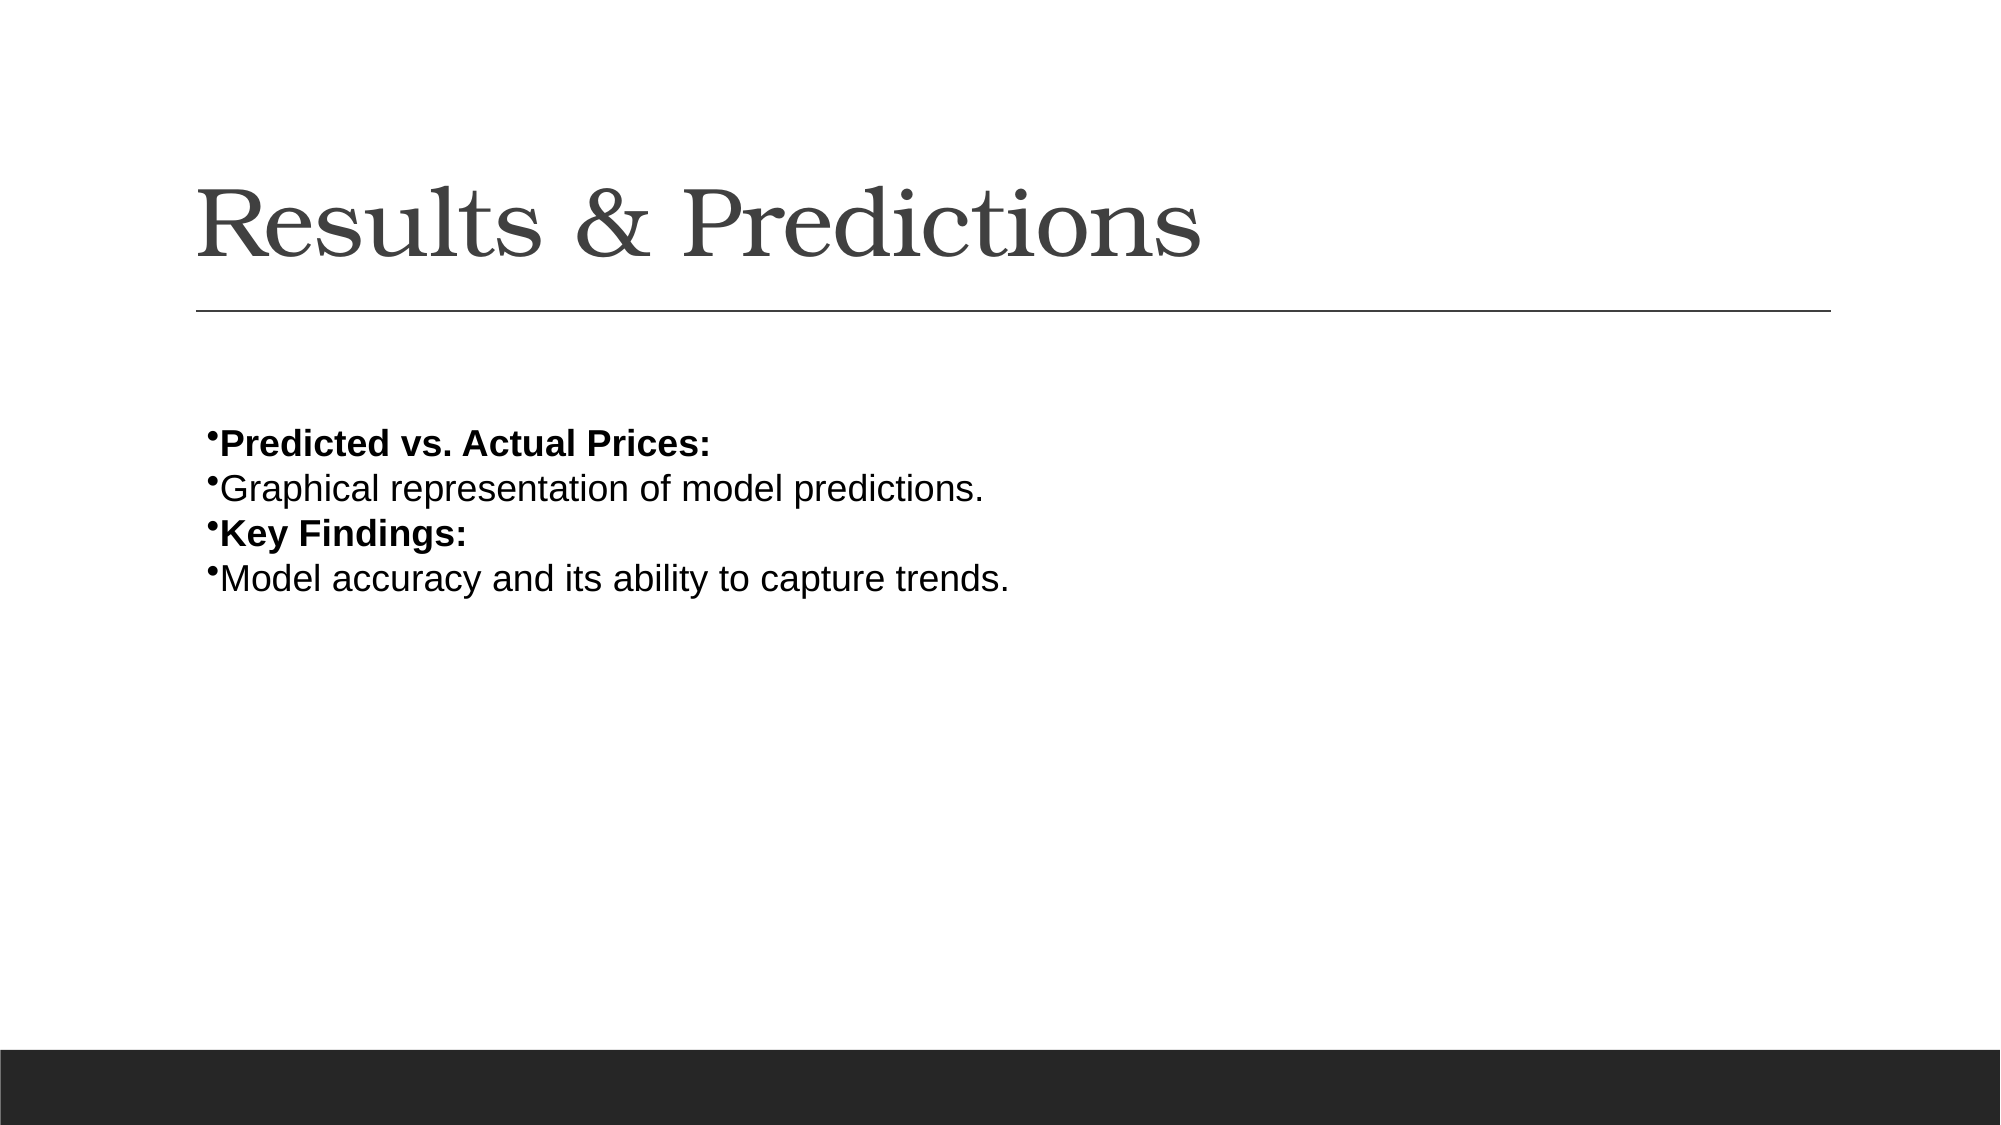

# Results & Predictions
Predicted vs. Actual Prices:
Graphical representation of model predictions.
Key Findings:
Model accuracy and its ability to capture trends.